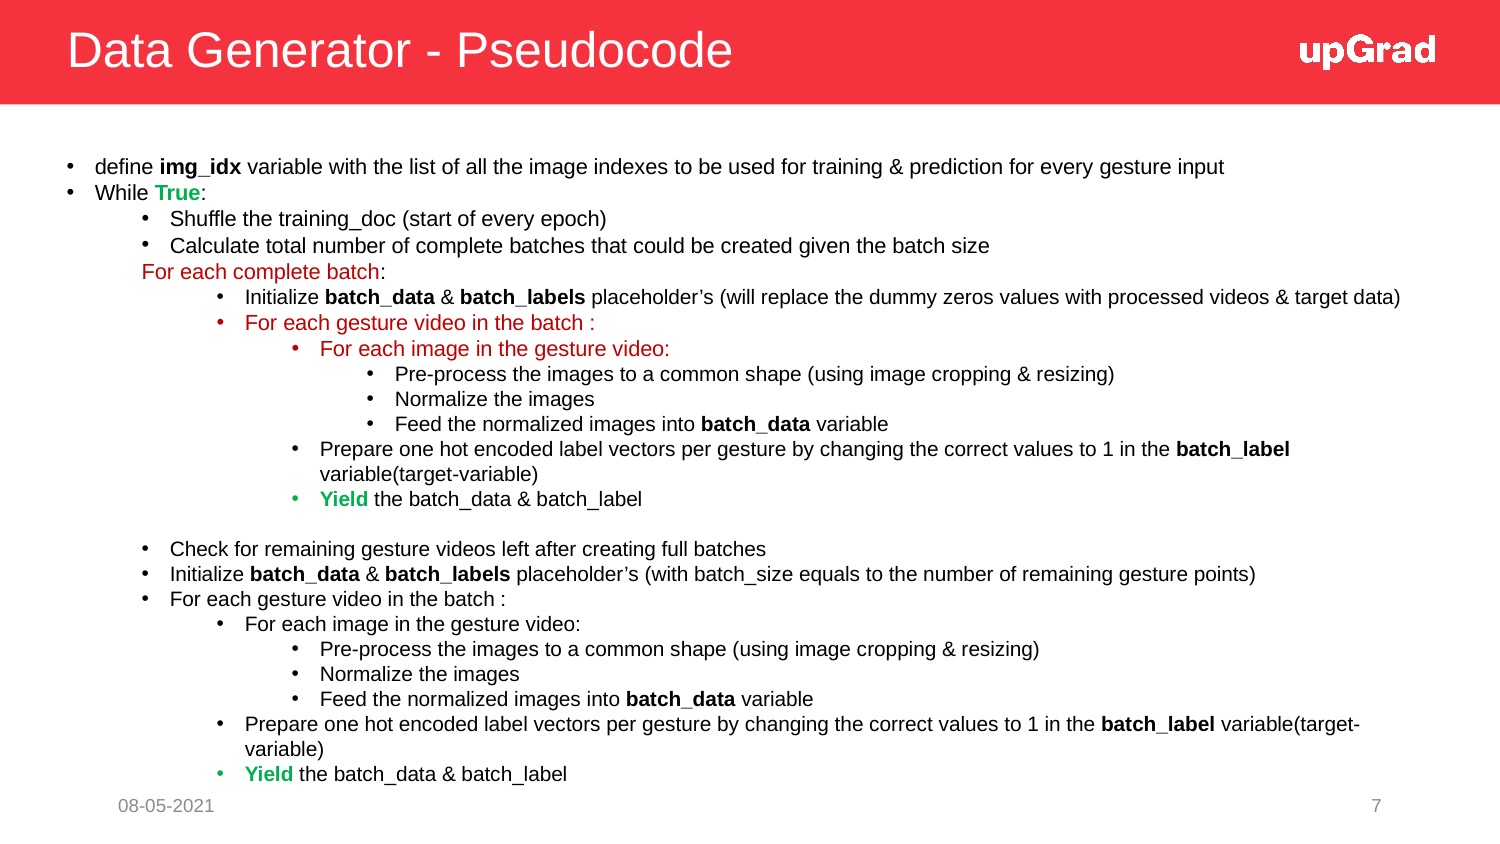

# Data Generator - Pseudocode
define img_idx variable with the list of all the image indexes to be used for training & prediction for every gesture input
While True:
Shuffle the training_doc (start of every epoch)
Calculate total number of complete batches that could be created given the batch size
For each complete batch:
Initialize batch_data & batch_labels placeholder’s (will replace the dummy zeros values with processed videos & target data)
For each gesture video in the batch :
For each image in the gesture video:
Pre-process the images to a common shape (using image cropping & resizing)
Normalize the images
Feed the normalized images into batch_data variable
Prepare one hot encoded label vectors per gesture by changing the correct values to 1 in the batch_label variable(target-variable)
Yield the batch_data & batch_label

Check for remaining gesture videos left after creating full batches
Initialize batch_data & batch_labels placeholder’s (with batch_size equals to the number of remaining gesture points)
For each gesture video in the batch :
For each image in the gesture video:
Pre-process the images to a common shape (using image cropping & resizing)
Normalize the images
Feed the normalized images into batch_data variable
Prepare one hot encoded label vectors per gesture by changing the correct values to 1 in the batch_label variable(target-variable)
Yield the batch_data & batch_label
08-05-2021
7